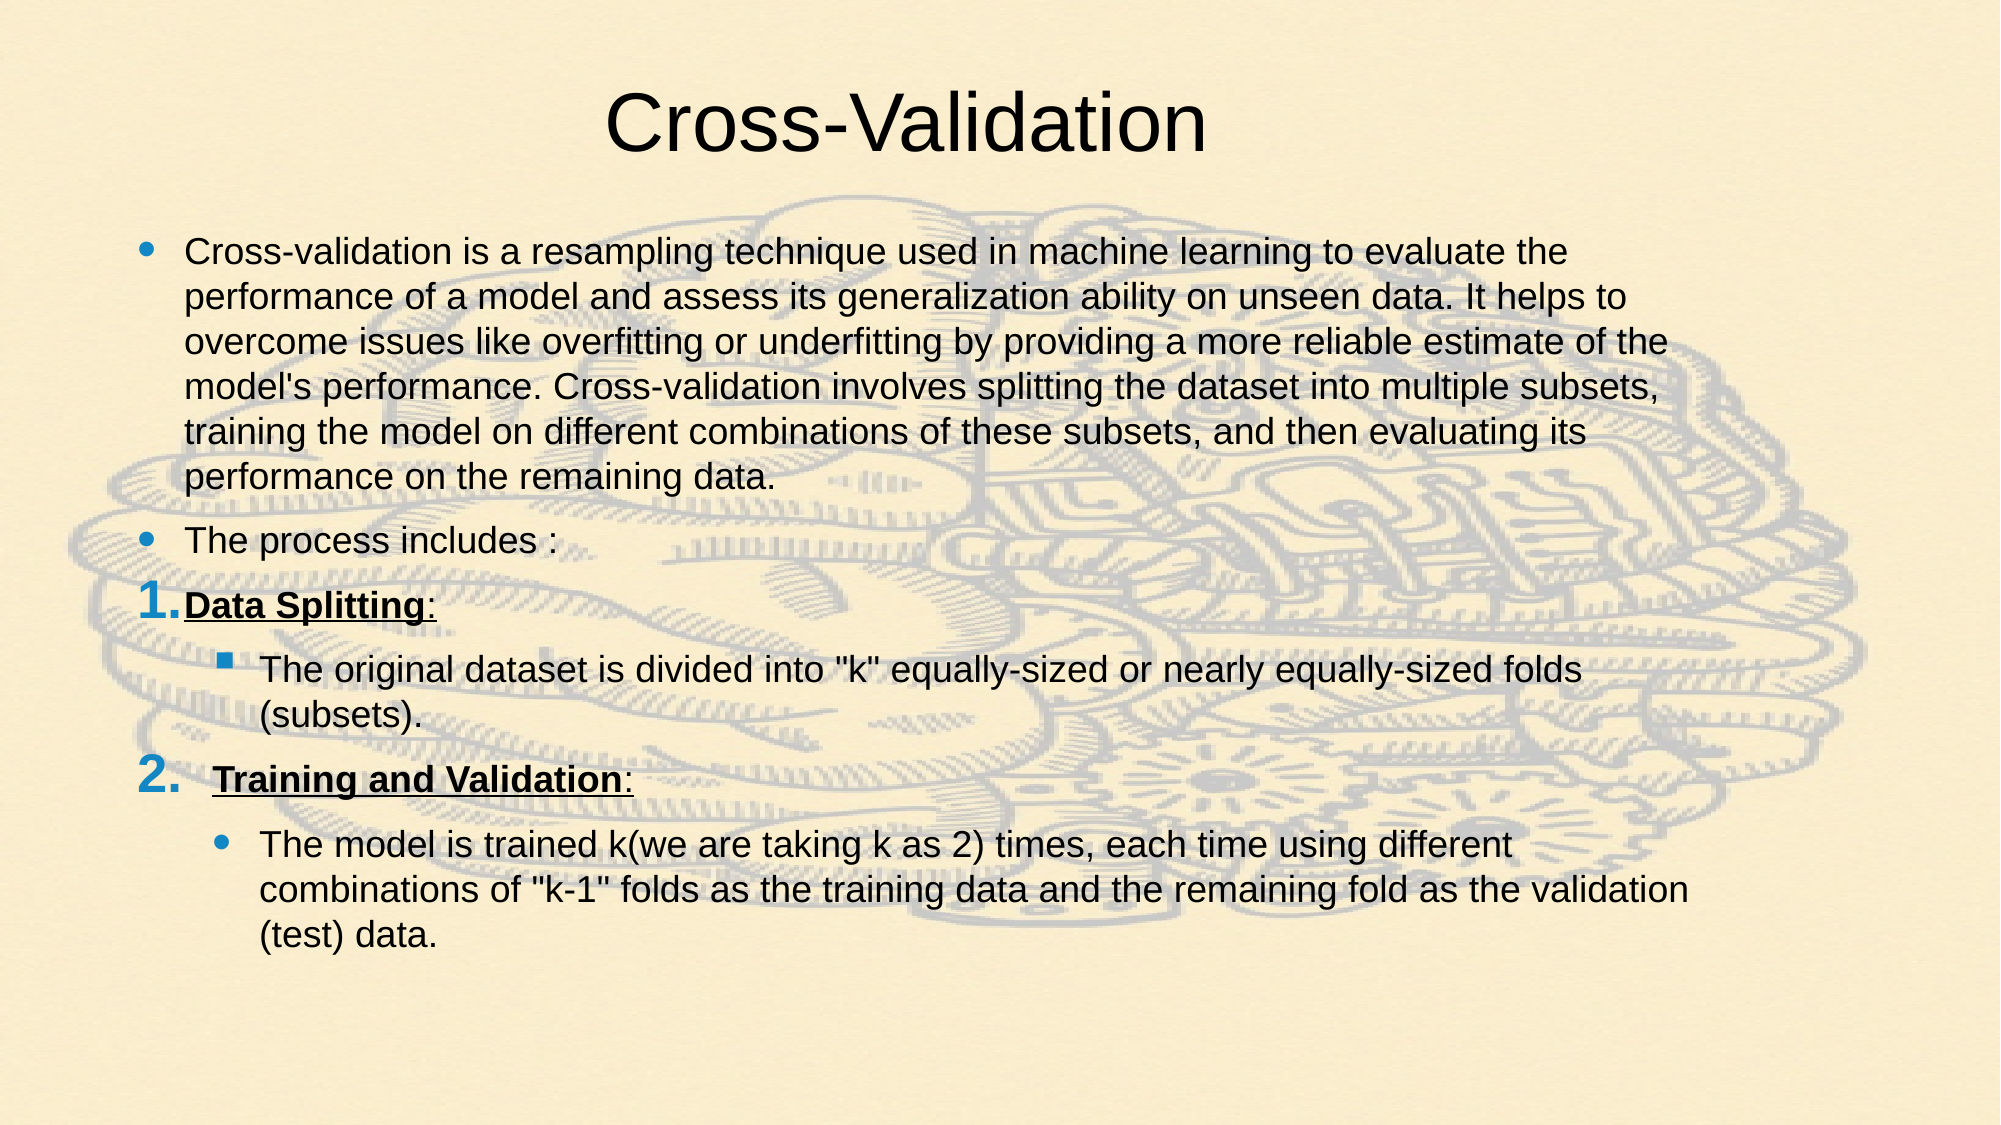

# Cross-Validation
Cross-validation is a resampling technique used in machine learning to evaluate the performance of a model and assess its generalization ability on unseen data. It helps to overcome issues like overfitting or underfitting by providing a more reliable estimate of the model's performance. Cross-validation involves splitting the dataset into multiple subsets, training the model on different combinations of these subsets, and then evaluating its performance on the remaining data.
The process includes :
Data Splitting:
The original dataset is divided into "k" equally-sized or nearly equally-sized folds (subsets).
Training and Validation:
The model is trained k(we are taking k as 2) times, each time using different combinations of "k-1" folds as the training data and the remaining fold as the validation (test) data.